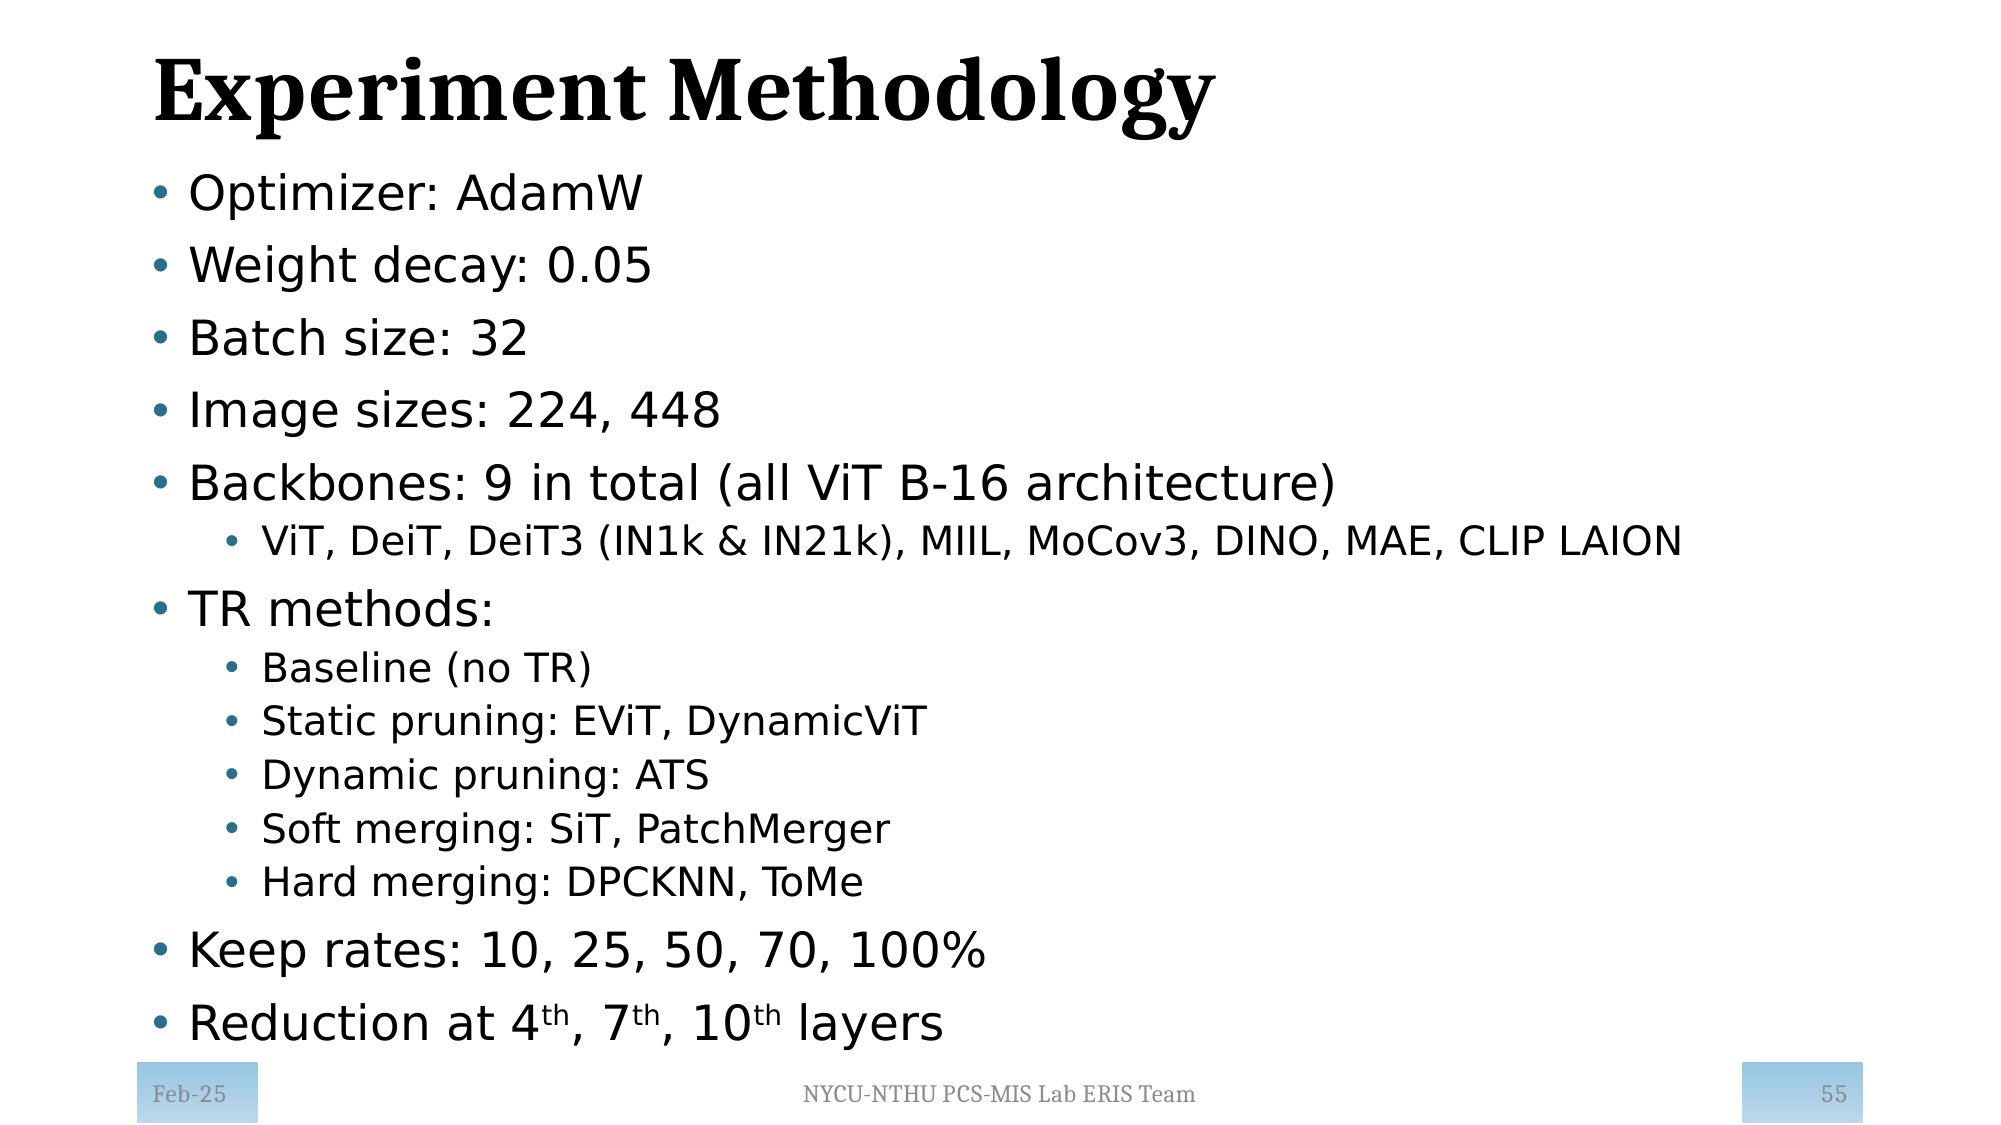

# Experiment Methodology
Optimizer: AdamW
Weight decay: 0.05
Batch size: 32
Image sizes: 224, 448
Backbones: 9 in total (all ViT B-16 architecture)
ViT, DeiT, DeiT3 (IN1k & IN21k), MIIL, MoCov3, DINO, MAE, CLIP LAION
TR methods:
Baseline (no TR)
Static pruning: EViT, DynamicViT
Dynamic pruning: ATS
Soft merging: SiT, PatchMerger
Hard merging: DPCKNN, ToMe
Keep rates: 10, 25, 50, 70, 100%
Reduction at 4th, 7th, 10th layers
55
NYCU-NTHU PCS-MIS Lab ERIS Team
Feb-25